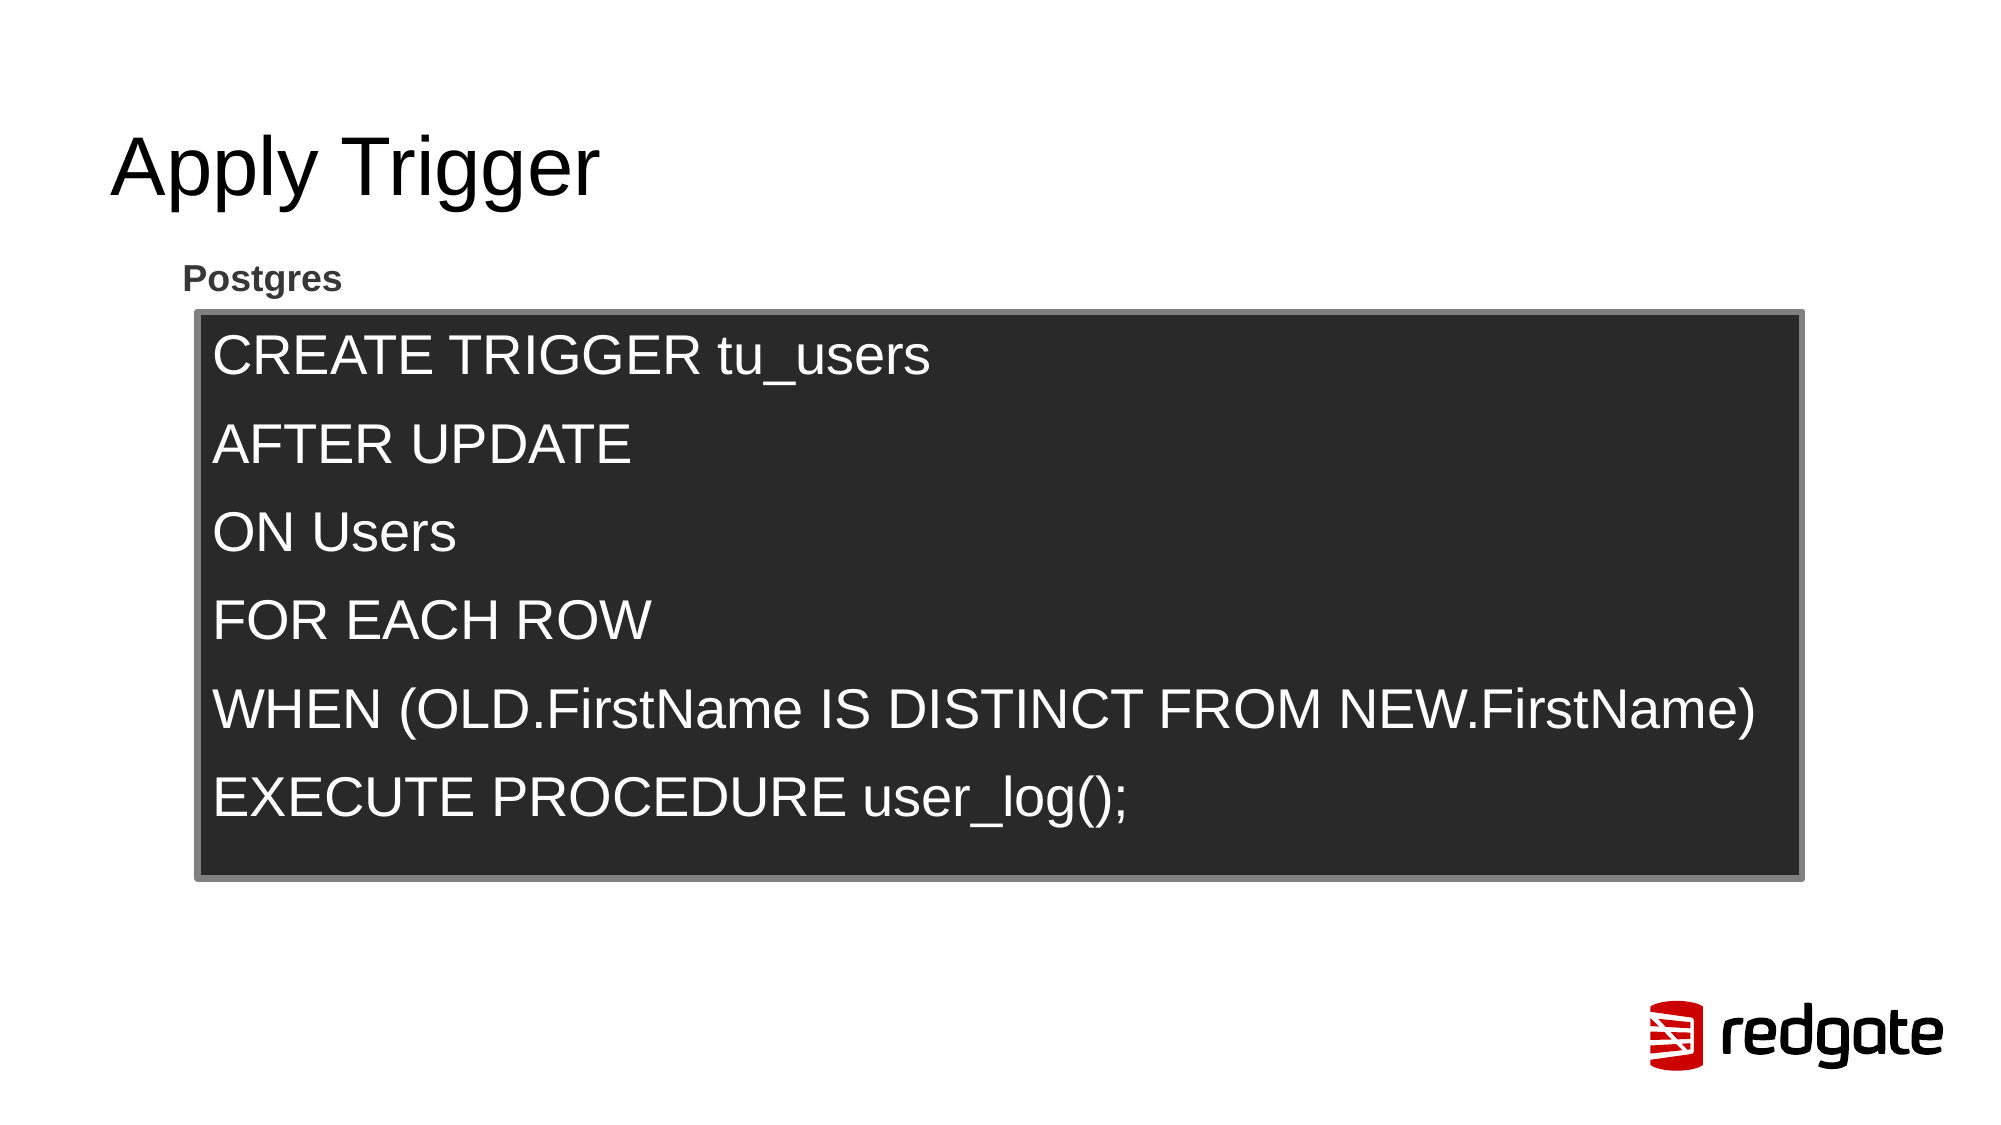

# Apply Trigger
Postgres
CREATE TRIGGER tu_users
AFTER UPDATE
ON Users
FOR EACH ROW
WHEN (OLD.FirstName IS DISTINCT FROM NEW.FirstName)
EXECUTE PROCEDURE user_log();